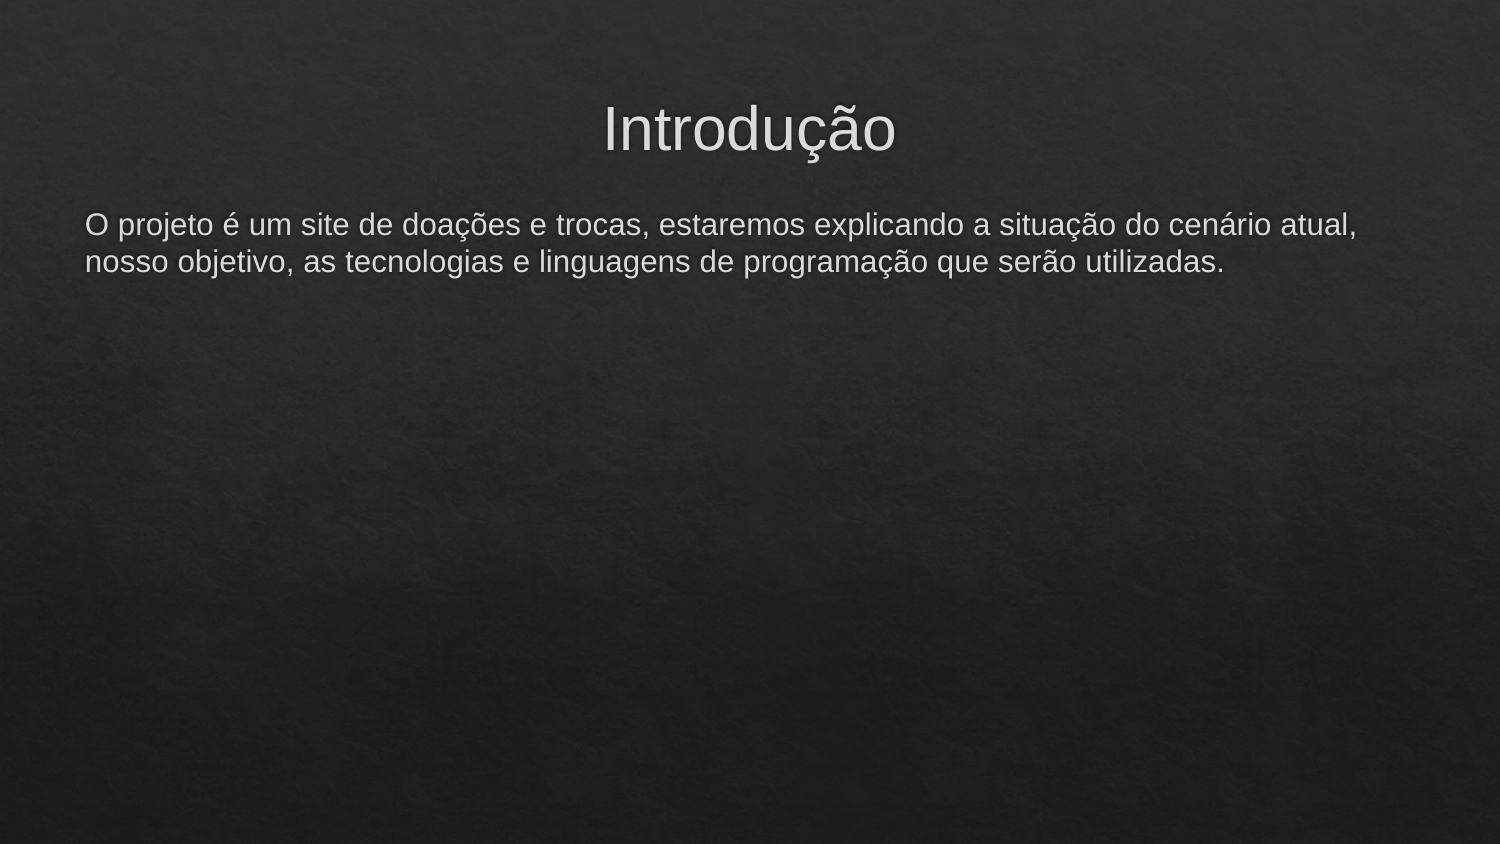

# Introdução
O projeto é um site de doações e trocas, estaremos explicando a situação do cenário atual, nosso objetivo, as tecnologias e linguagens de programação que serão utilizadas.